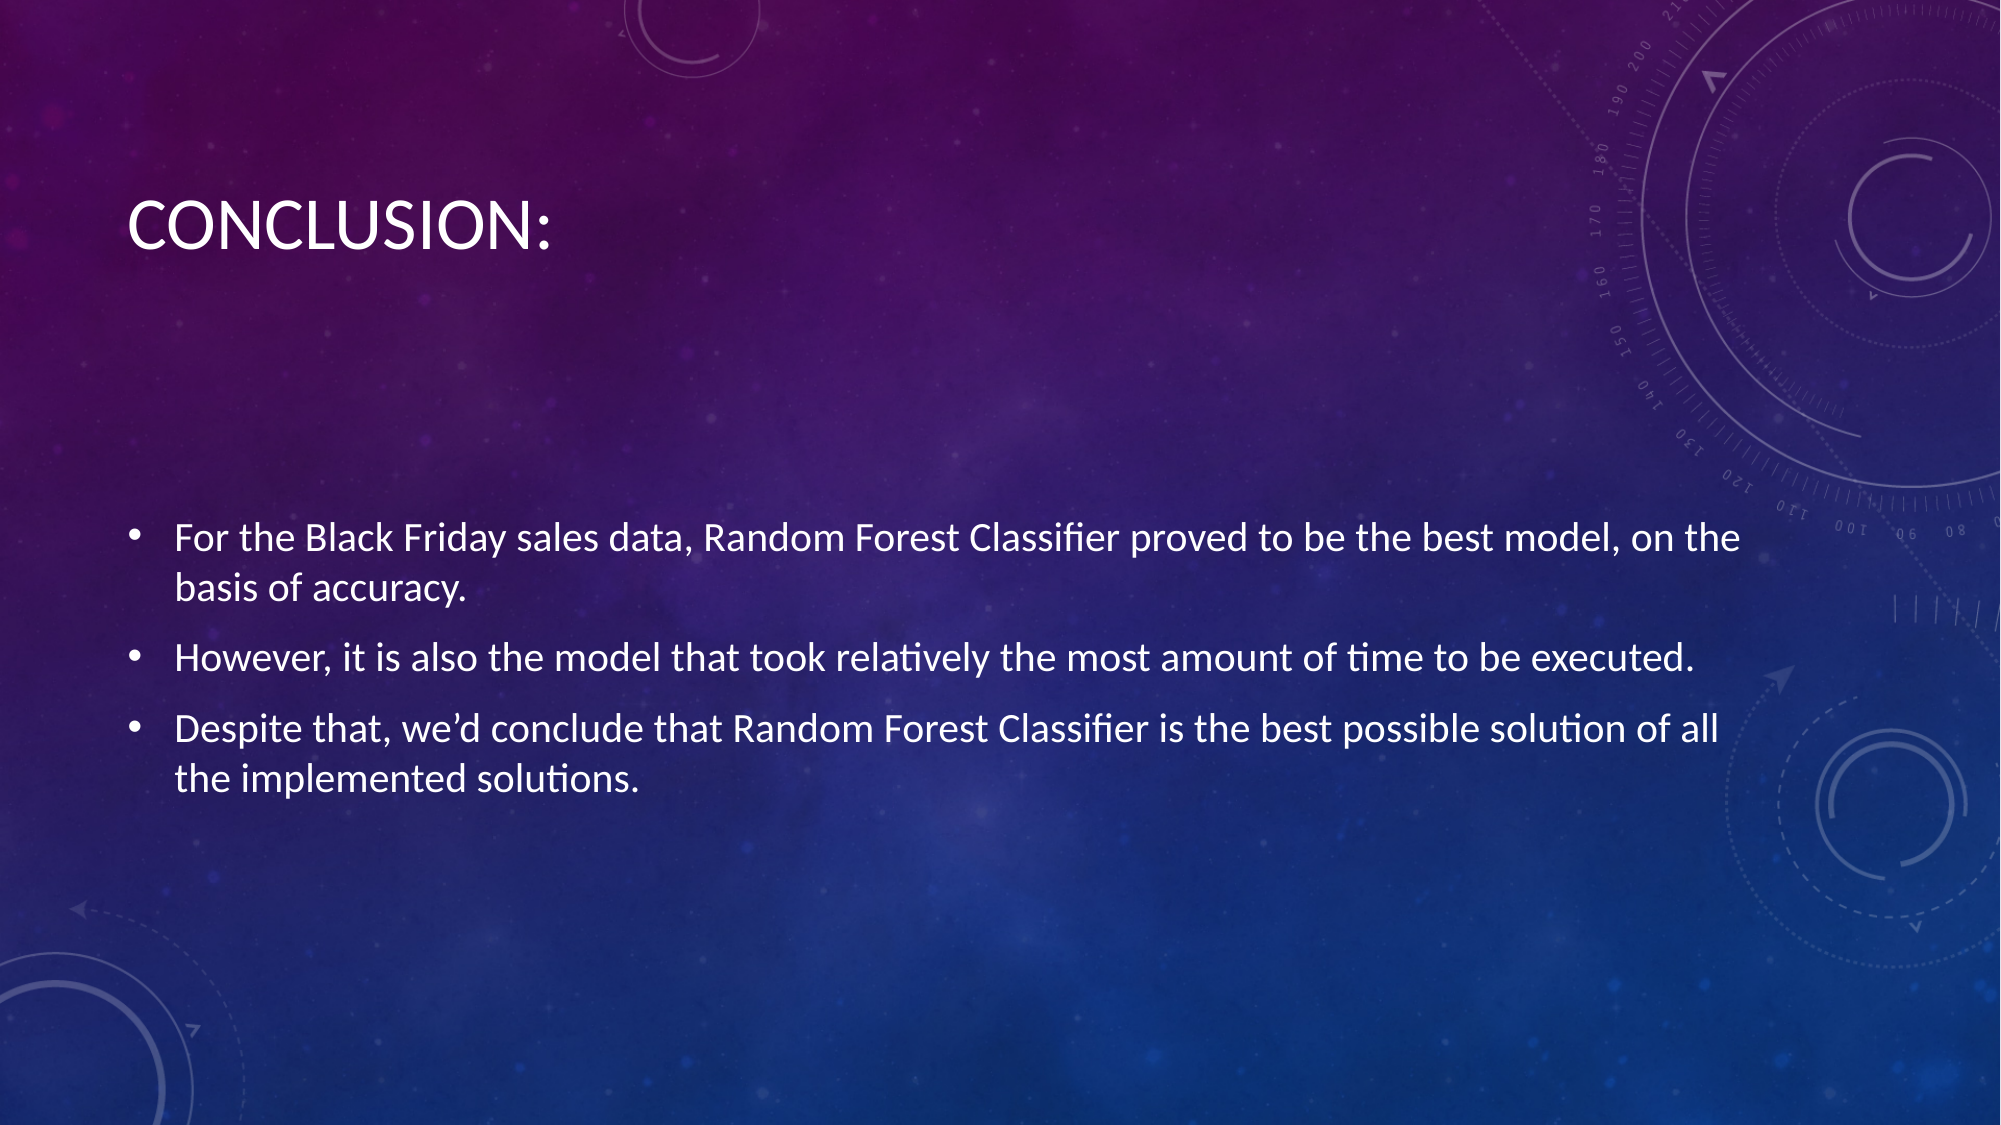

# Conclusion:
For the Black Friday sales data, Random Forest Classifier proved to be the best model, on the basis of accuracy.
However, it is also the model that took relatively the most amount of time to be executed.
Despite that, we’d conclude that Random Forest Classifier is the best possible solution of all the implemented solutions.